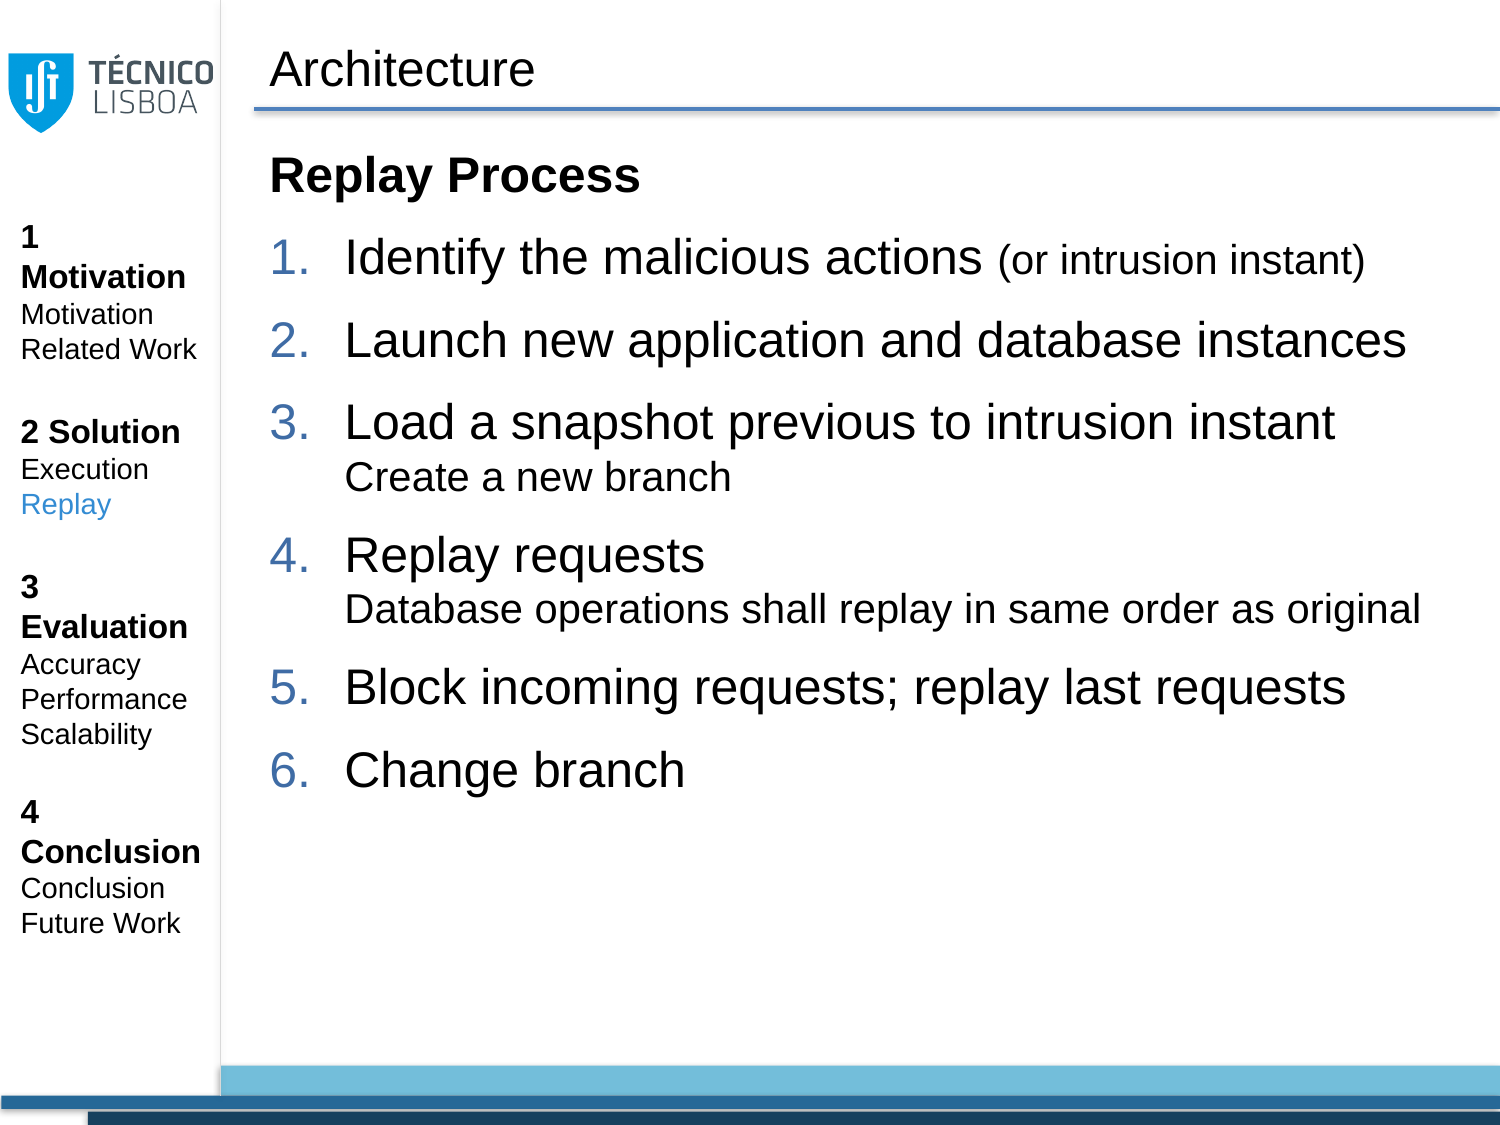

# Architecture
Replay Process
Identify the malicious actions (or intrusion instant)
Launch new application and database instances
Load a snapshot previous to intrusion instant
Create a new branch
Replay requests
Database operations shall replay in same order as original
Block incoming requests; replay last requests
Change branch

1 Motivation
Motivation
Related Work

2 Solution
Execution
Replay

3 Evaluation
Accuracy
Performance
Scalability

4 Conclusion
Conclusion
Future Work